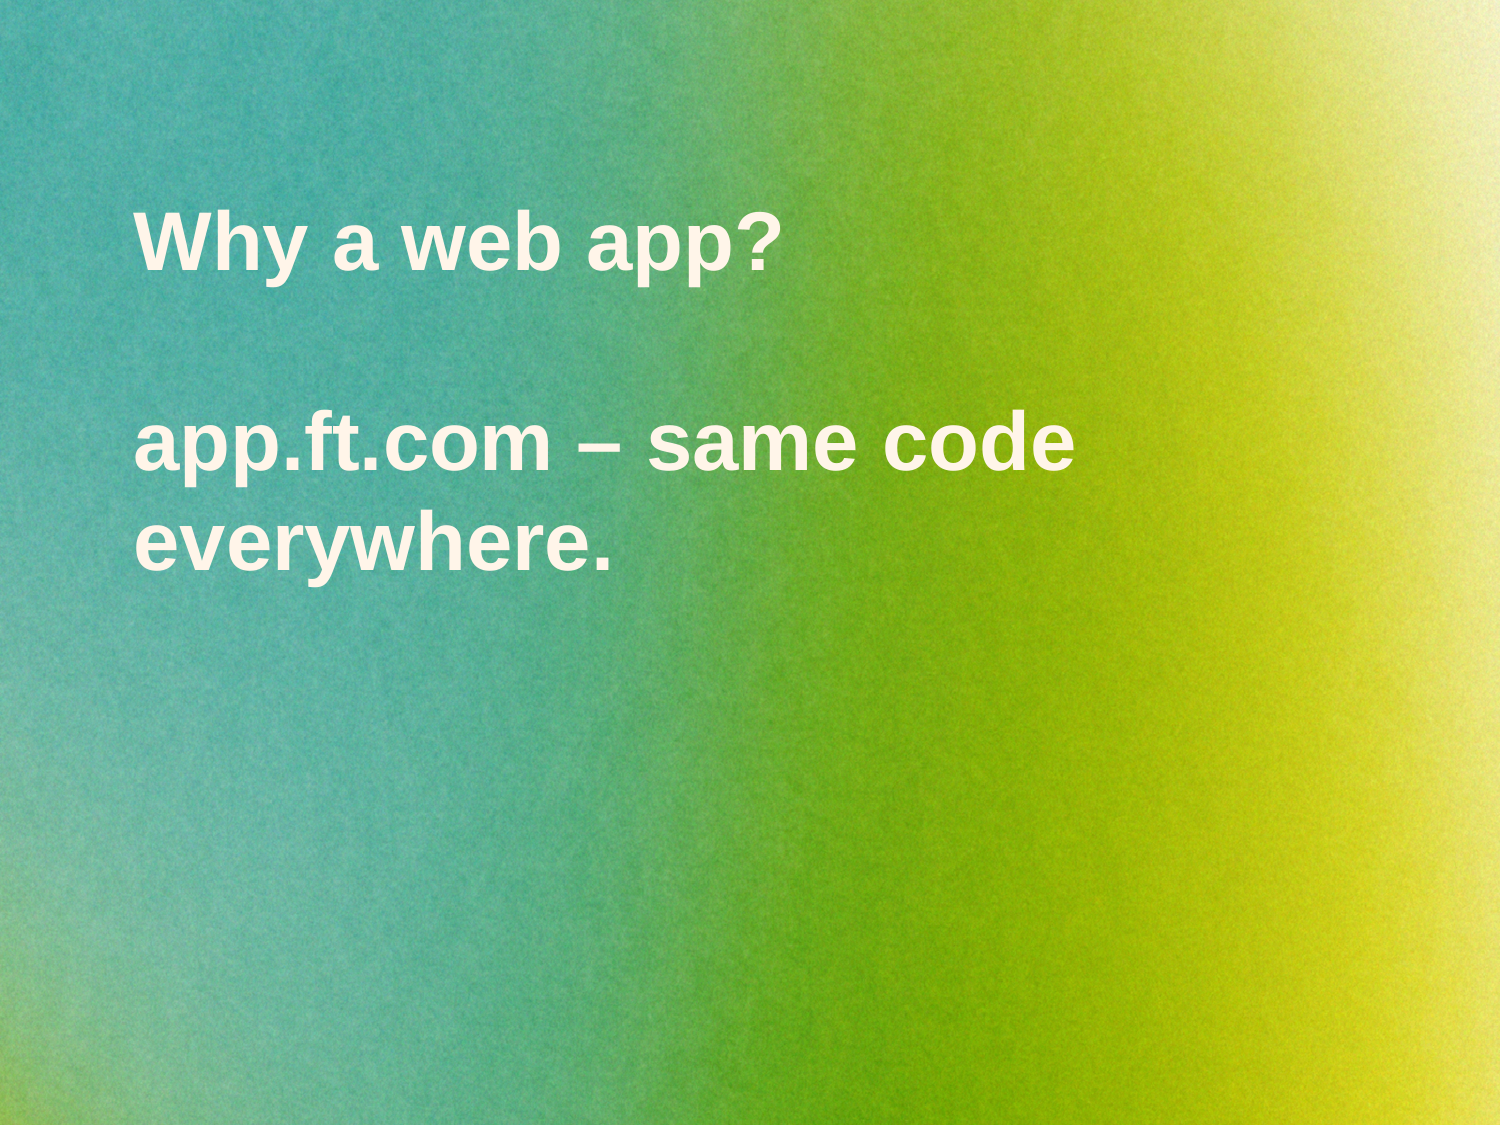

# Why a web app? app.ft.com – same code everywhere.